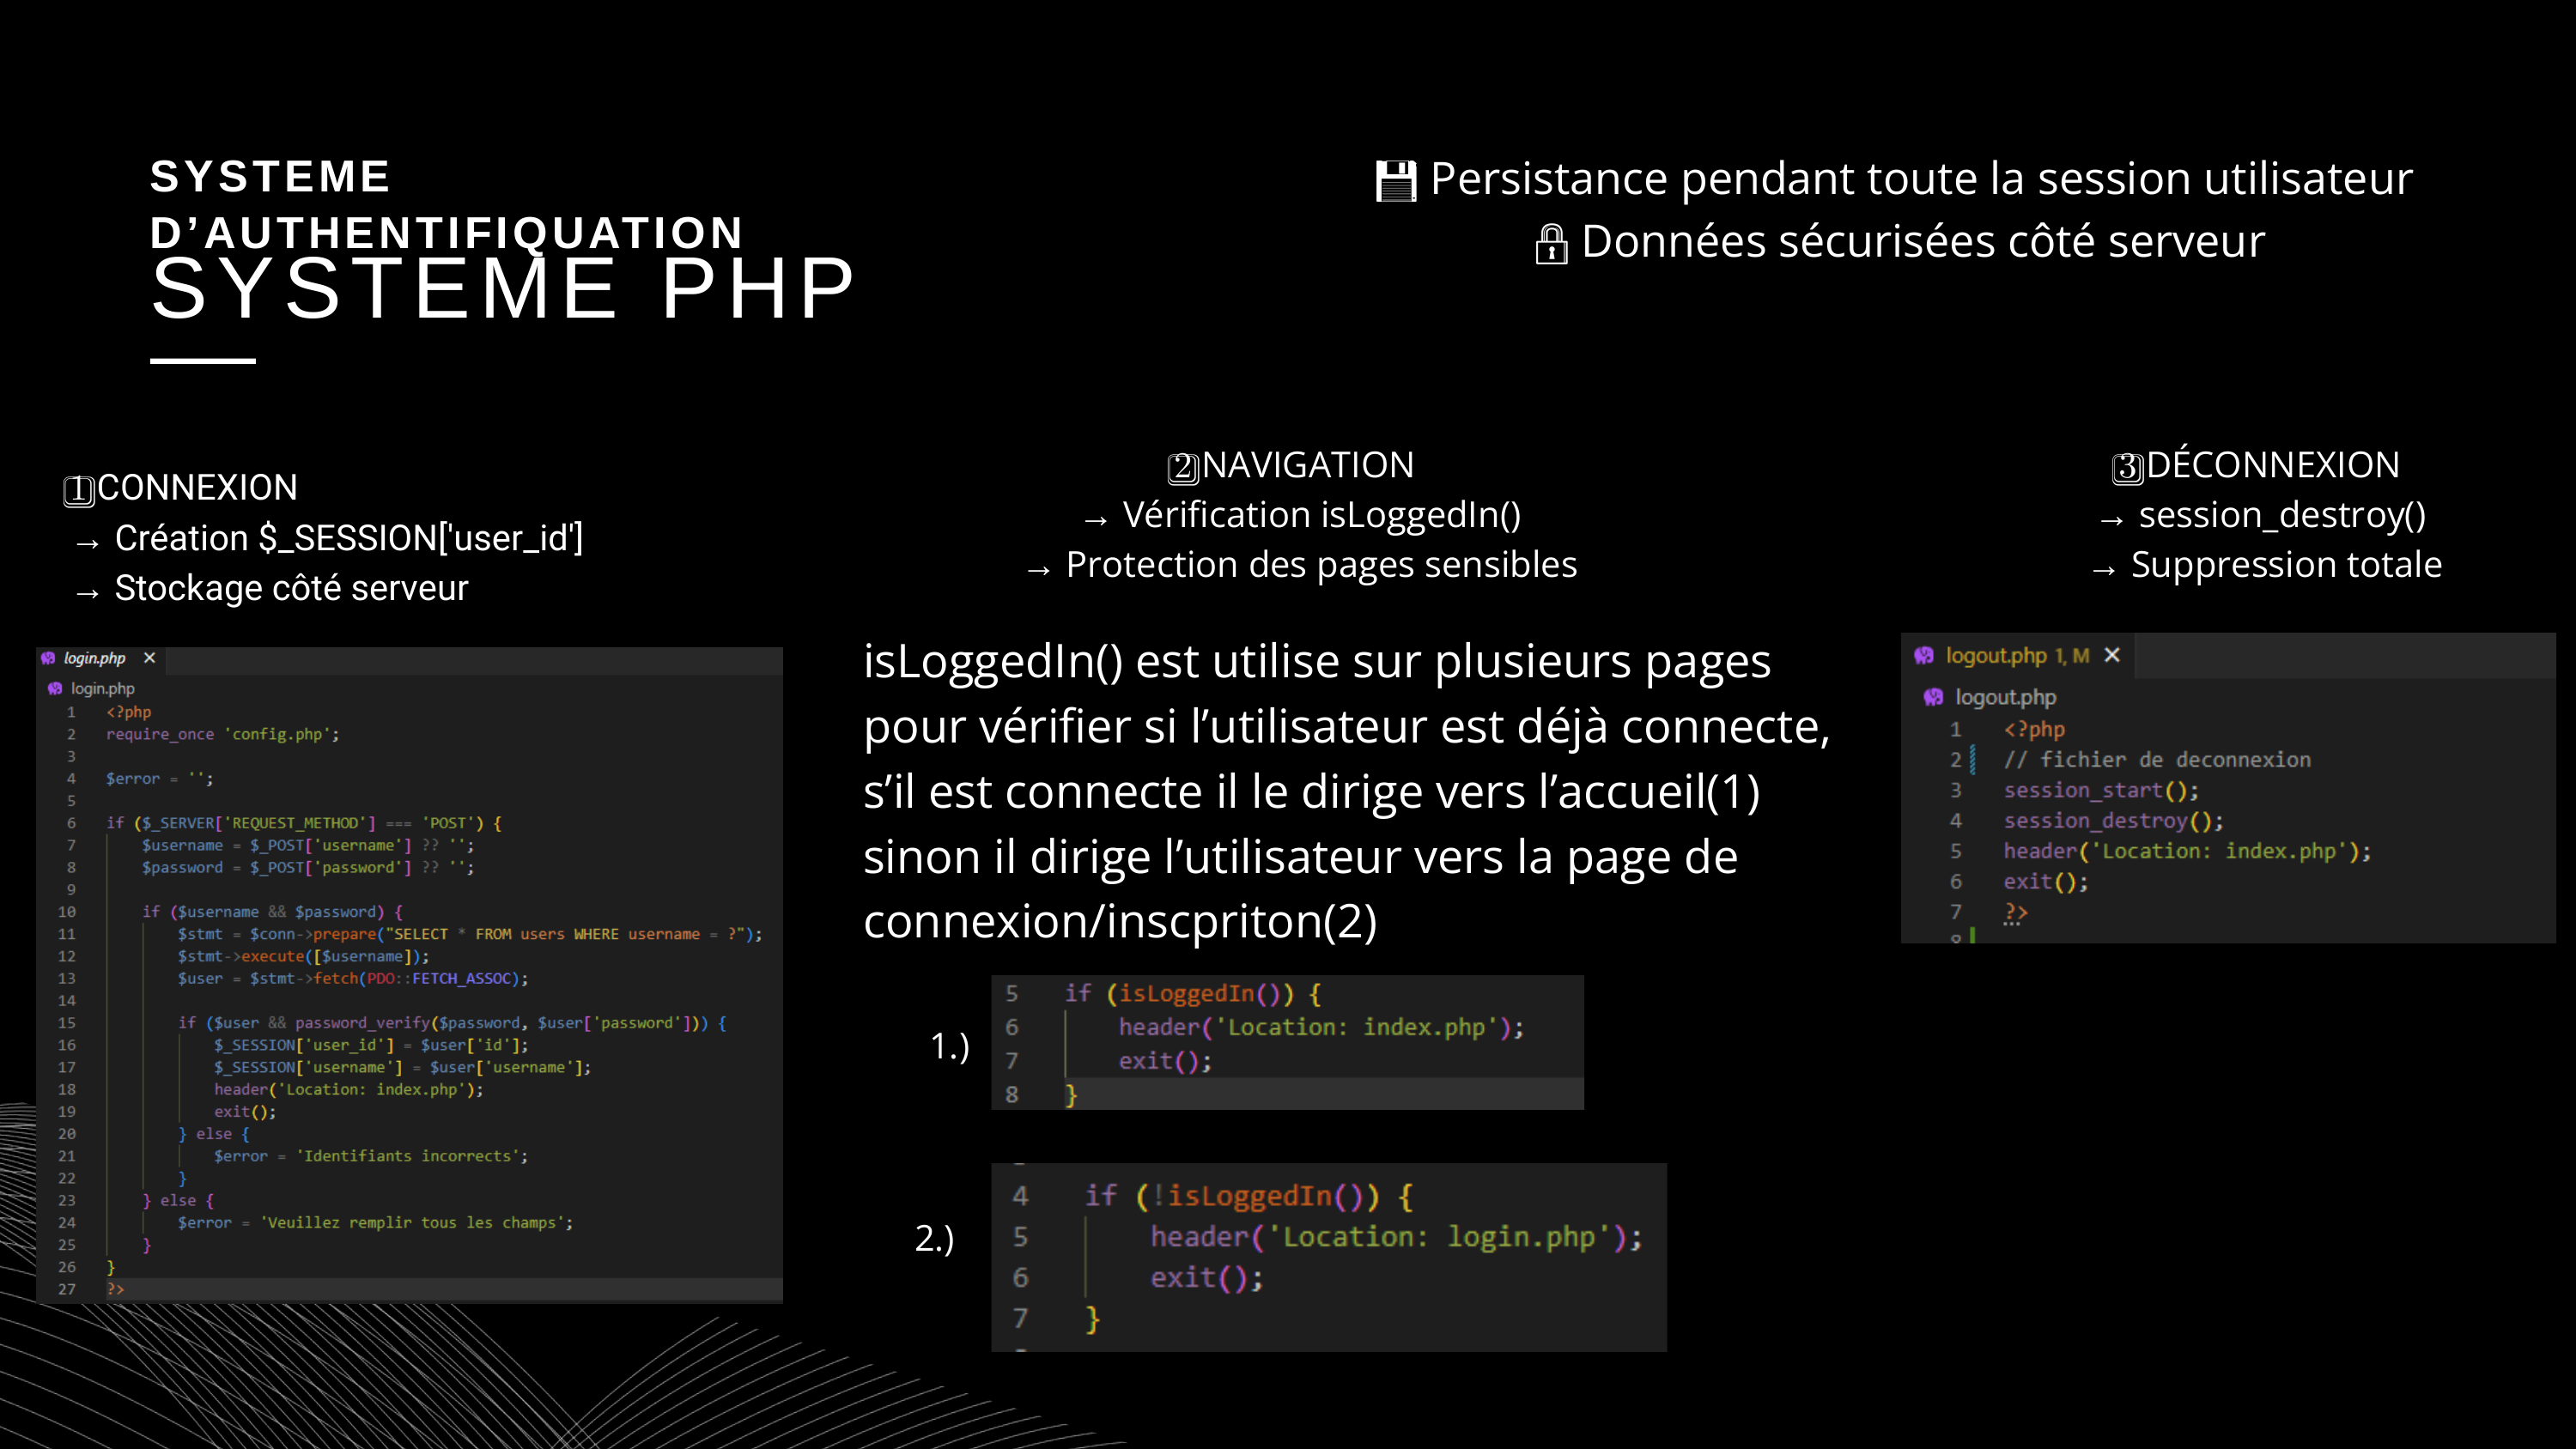

💾 Persistance pendant toute la session utilisateur
🔒 Données sécurisées côté serveur
SYSTEME D’AUTHENTIFIQUATION
SYSTEME PHP

2️⃣ NAVIGATION
→ Vérification isLoggedIn()
 → Protection des pages sensibles

3️⃣ DÉCONNEXION
→ session_destroy()
→ Suppression totale

1️⃣ CONNEXION
→ Création $_SESSION['user_id']
→ Stockage côté serveur
isLoggedIn() est utilise sur plusieurs pages pour vérifier si l’utilisateur est déjà connecte,
s’il est connecte il le dirige vers l’accueil(1) sinon il dirige l’utilisateur vers la page de connexion/inscpriton(2)

)

2.)